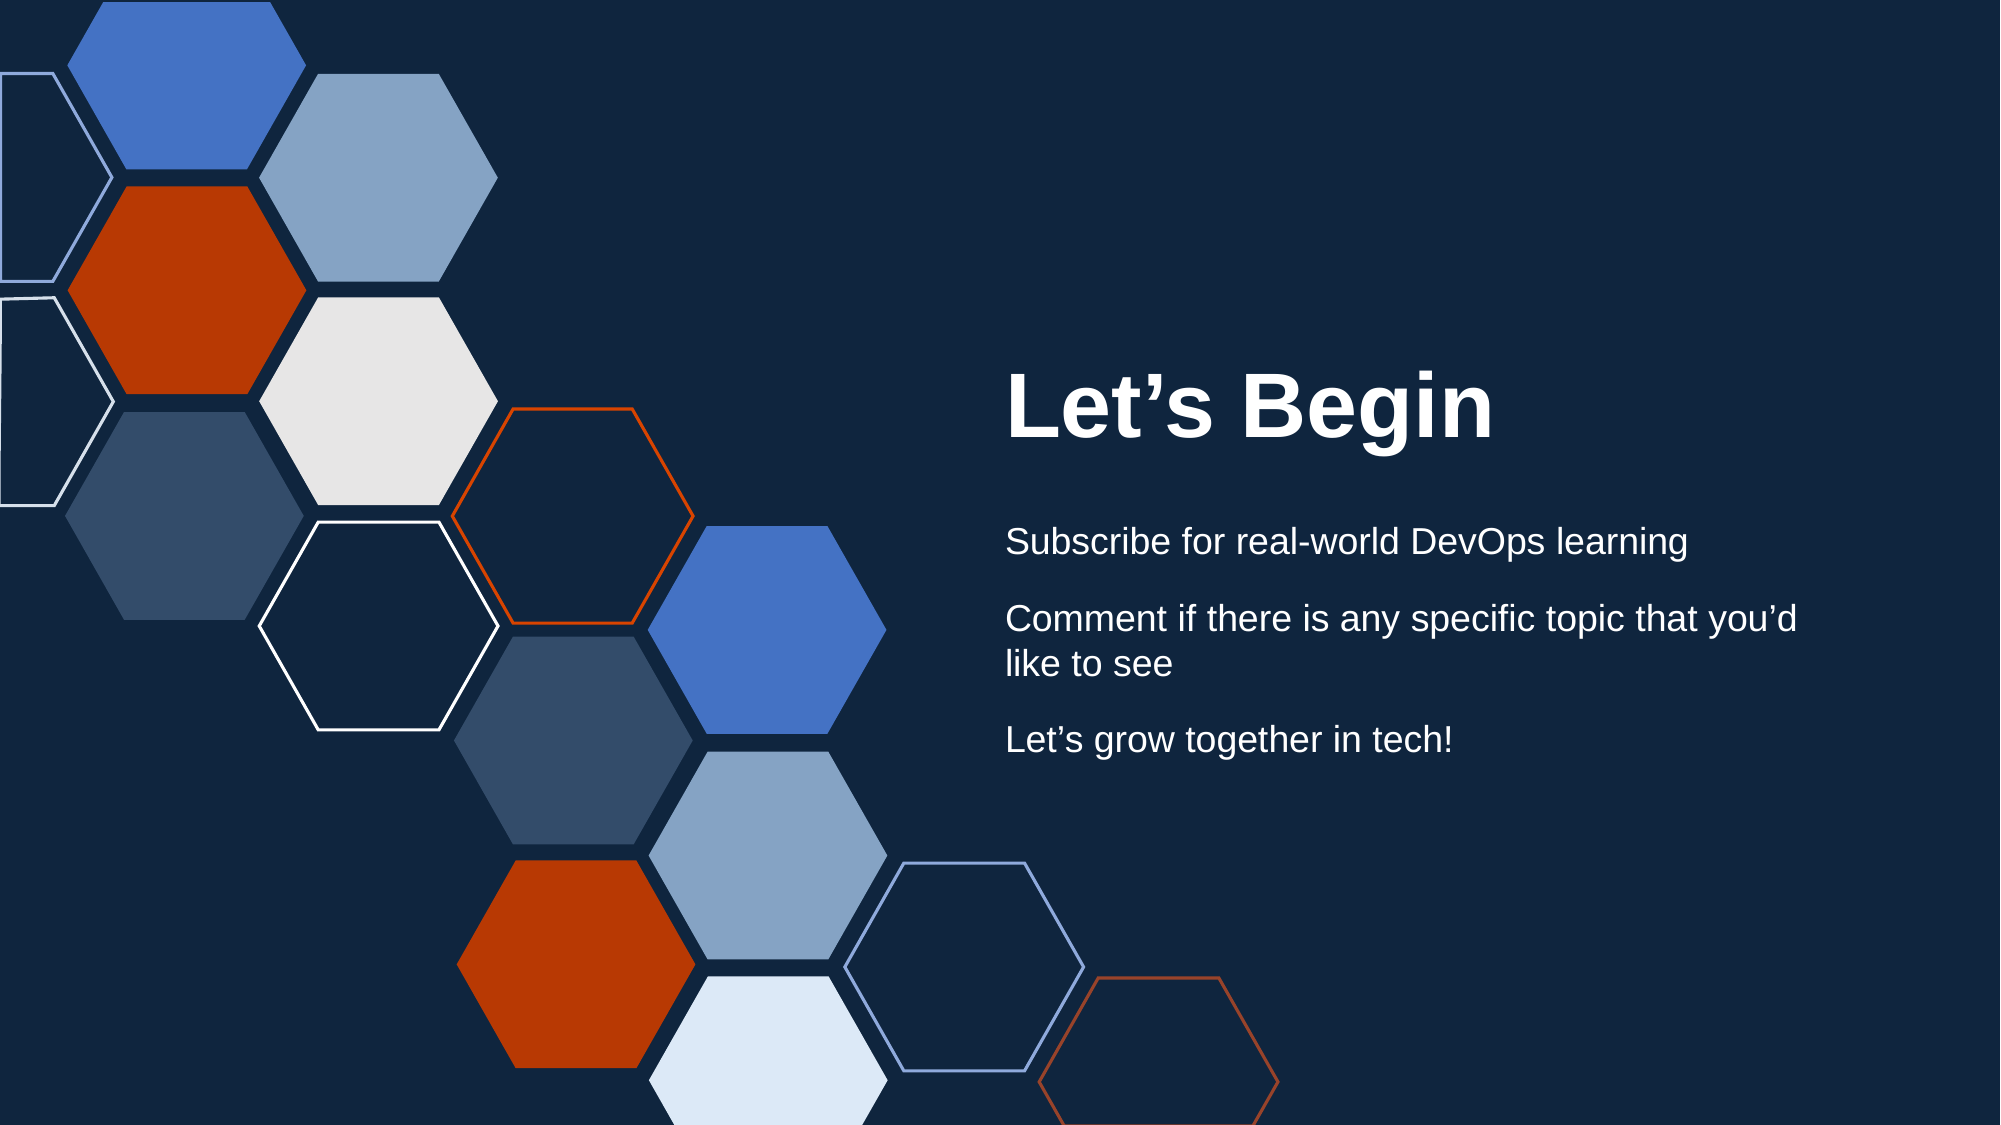

# Let’s Begin
Subscribe for real-world DevOps learning
Comment if there is any specific topic that you’d like to see
Let’s grow together in tech!